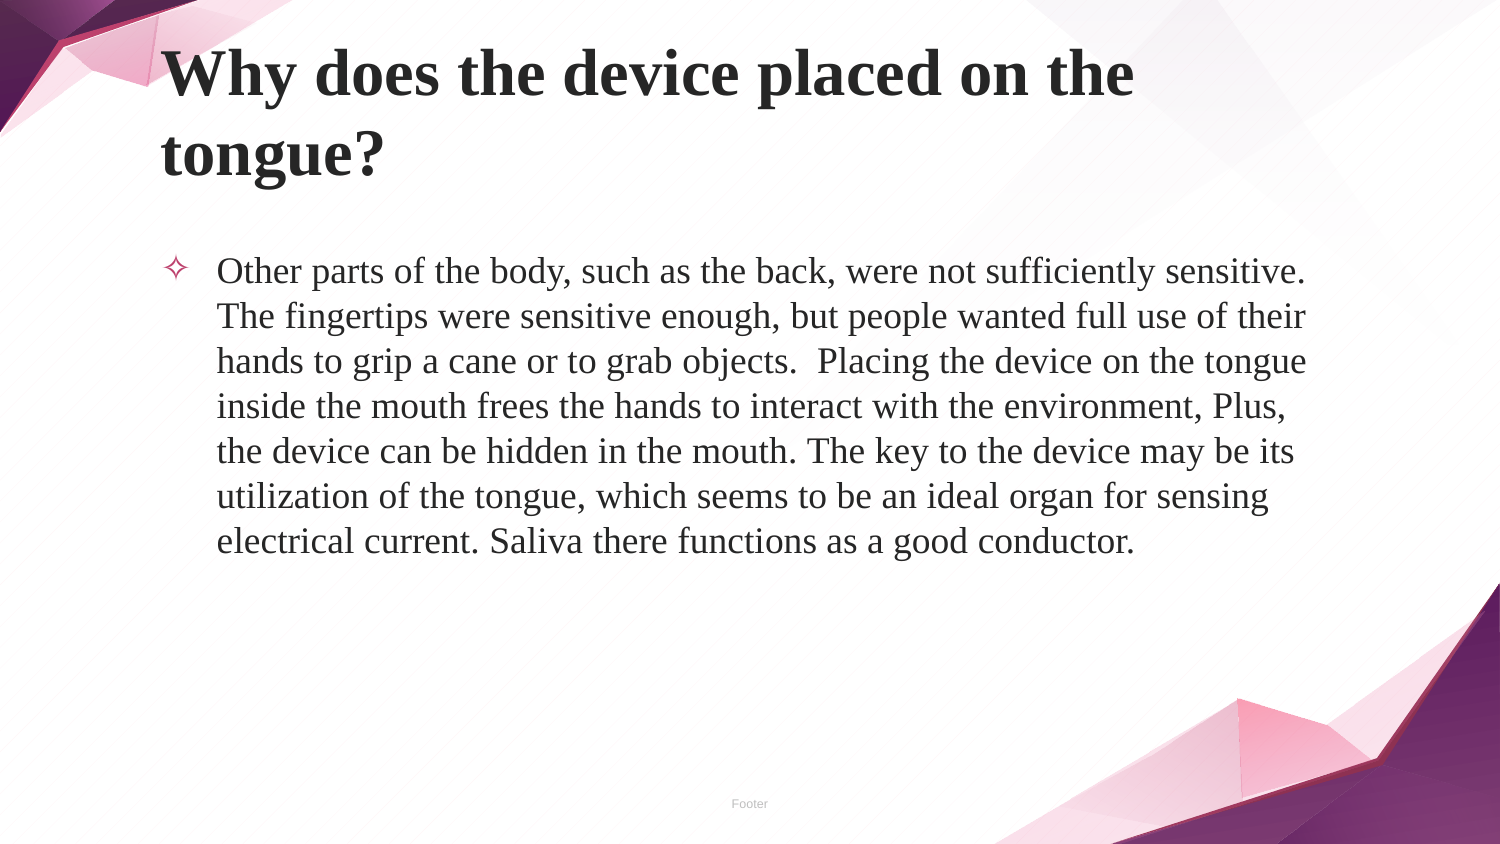

# Why does the device placed on the tongue?
Other parts of the body, such as the back, were not sufficiently sensitive. The fingertips were sensitive enough, but people wanted full use of their hands to grip a cane or to grab objects.  Placing the device on the tongue inside the mouth frees the hands to interact with the environment, Plus, the device can be hidden in the mouth. The key to the device may be its utilization of the tongue, which seems to be an ideal organ for sensing electrical current. Saliva there functions as a good conductor.
Footer